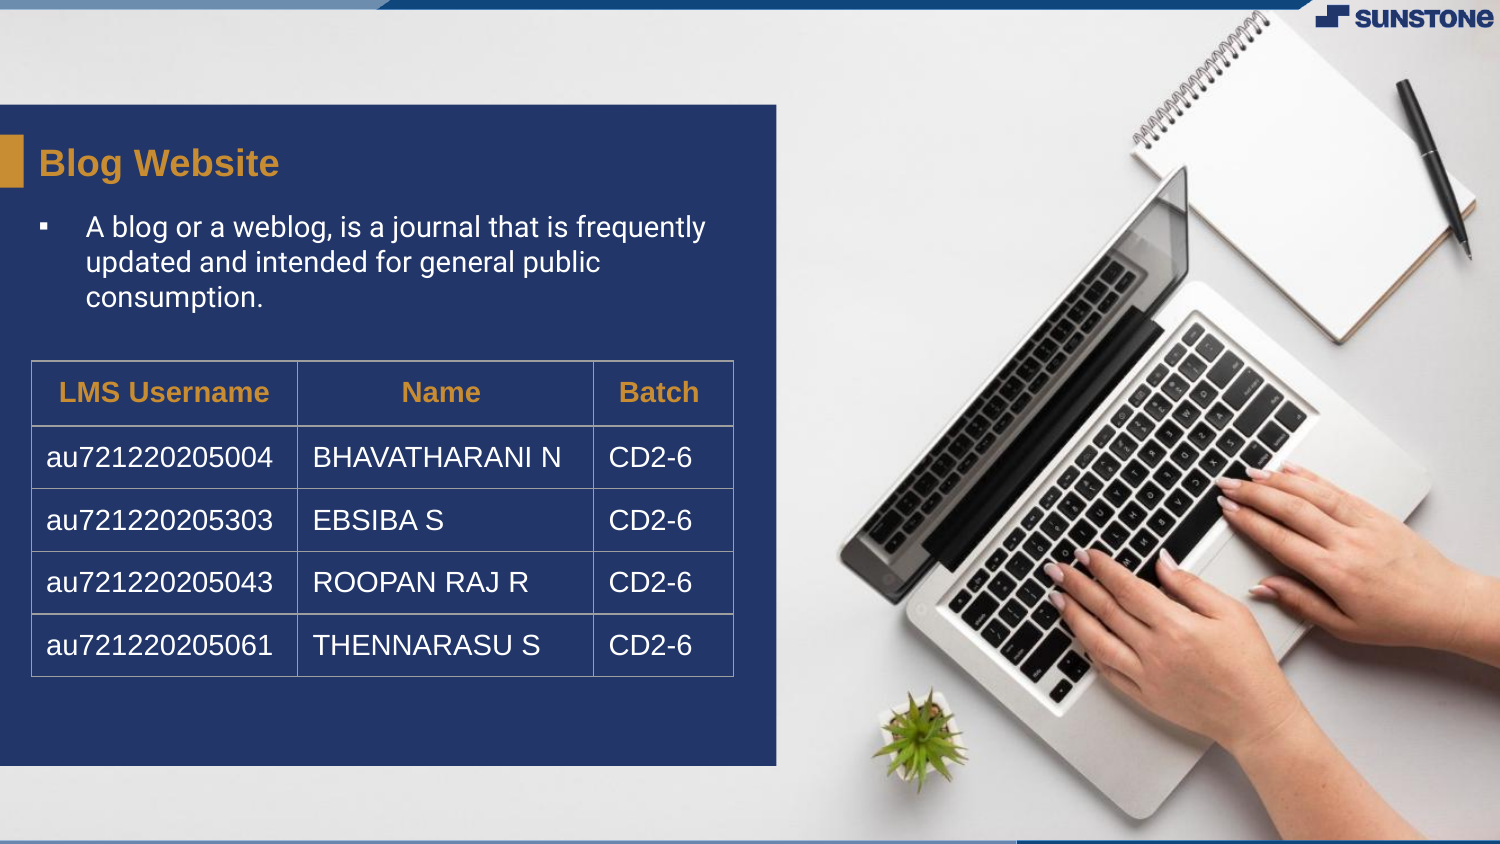

# Blog Website
A blog or a weblog, is a journal that is frequently updated and intended for general public consumption.
| LMS Username | Name | Batch |
| --- | --- | --- |
| au721220205004 | BHAVATHARANI N | CD2-6 |
| au721220205303 | EBSIBA S | CD2-6 |
| au721220205043 | ROOPAN RAJ R | CD2-6 |
| au721220205061 | THENNARASU S | CD2-6 |